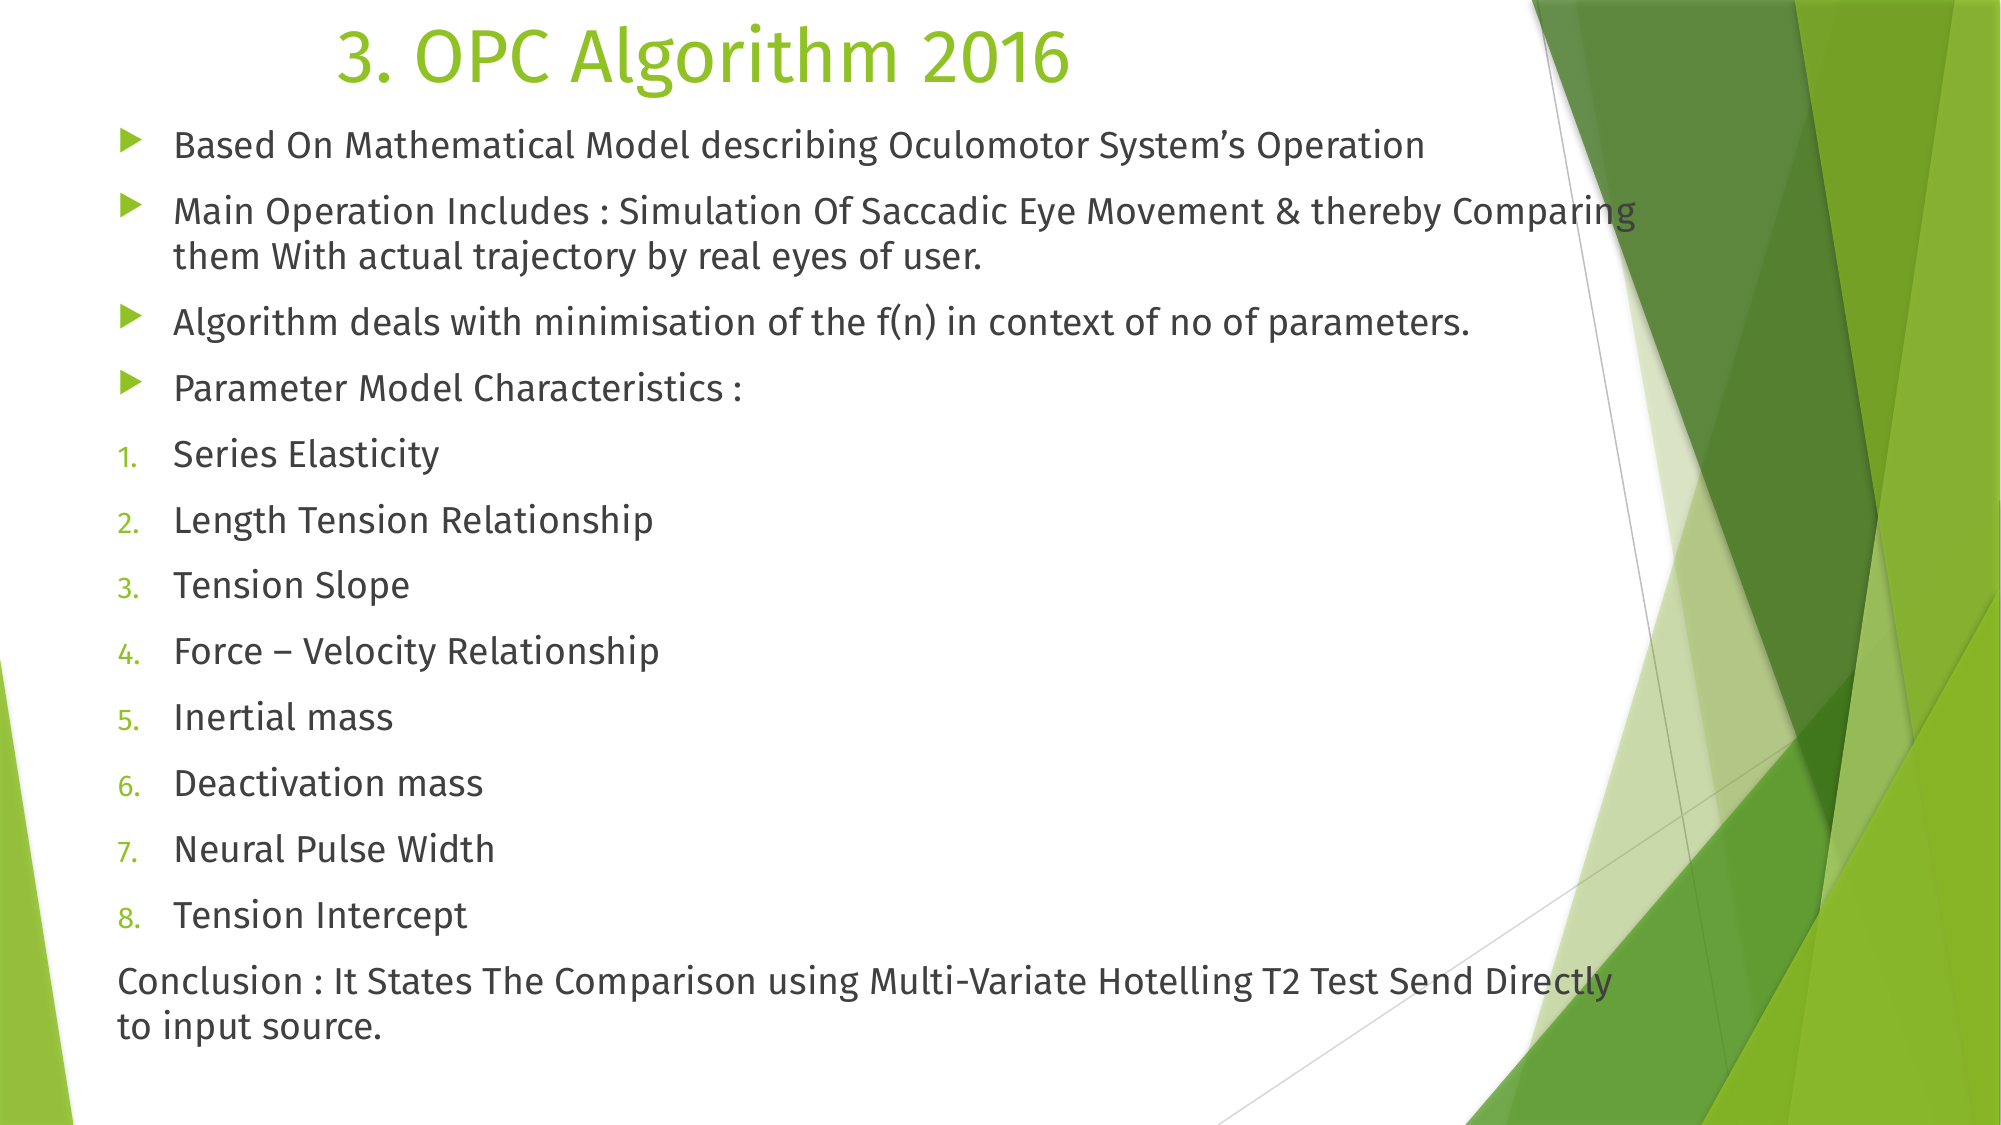

# 3. OPC Algorithm 2016
Based On Mathematical Model describing Oculomotor System’s Operation
Main Operation Includes : Simulation Of Saccadic Eye Movement & thereby Comparing them With actual trajectory by real eyes of user.
Algorithm deals with minimisation of the f(n) in context of no of parameters.
Parameter Model Characteristics :
Series Elasticity
Length Tension Relationship
Tension Slope
Force – Velocity Relationship
Inertial mass
Deactivation mass
Neural Pulse Width
Tension Intercept
Conclusion : It States The Comparison using Multi-Variate Hotelling T2 Test Send Directly to input source.